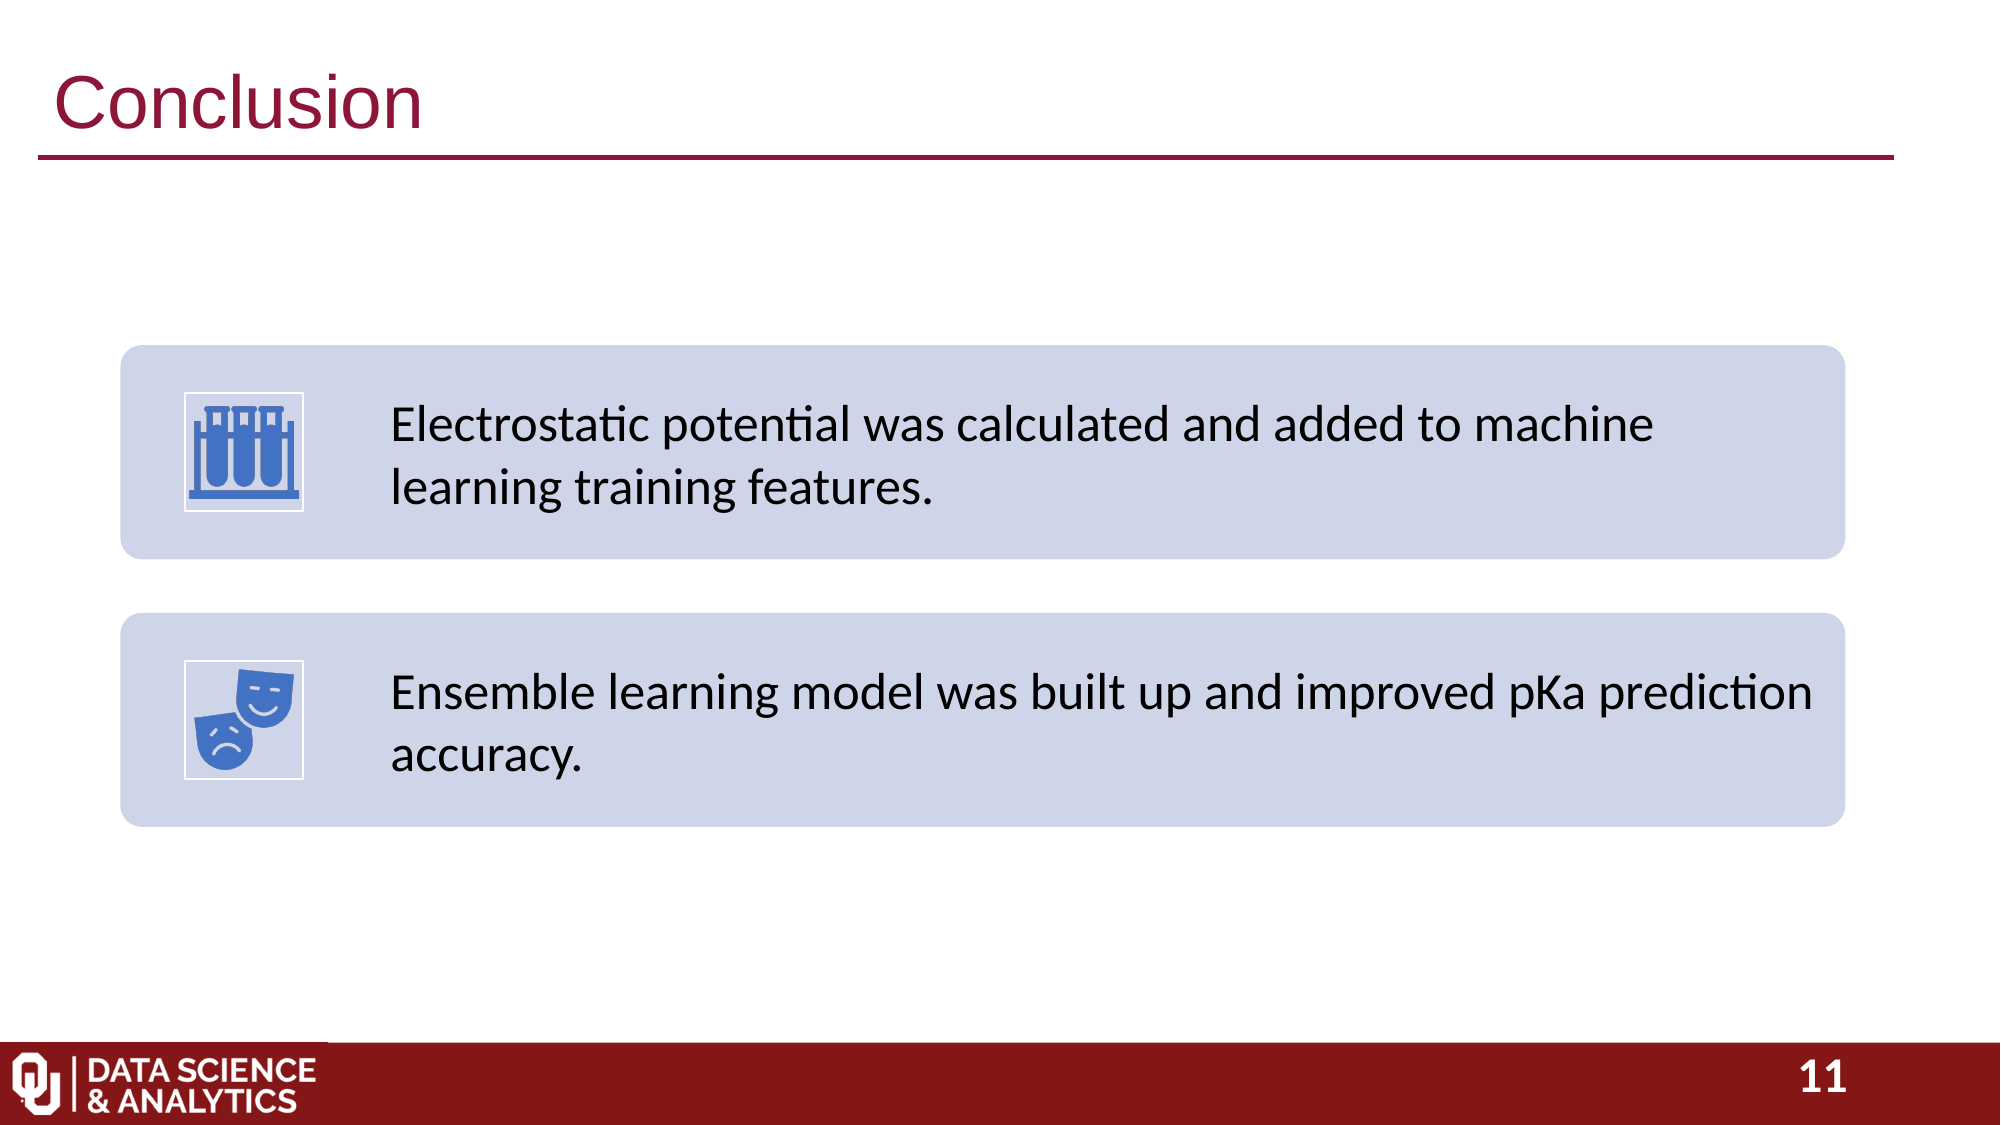

# Conclusion
Electrostatic potential was calculated and added to machine learning training features.
Ensemble learning model was built up and improved pKa prediction accuracy.
11